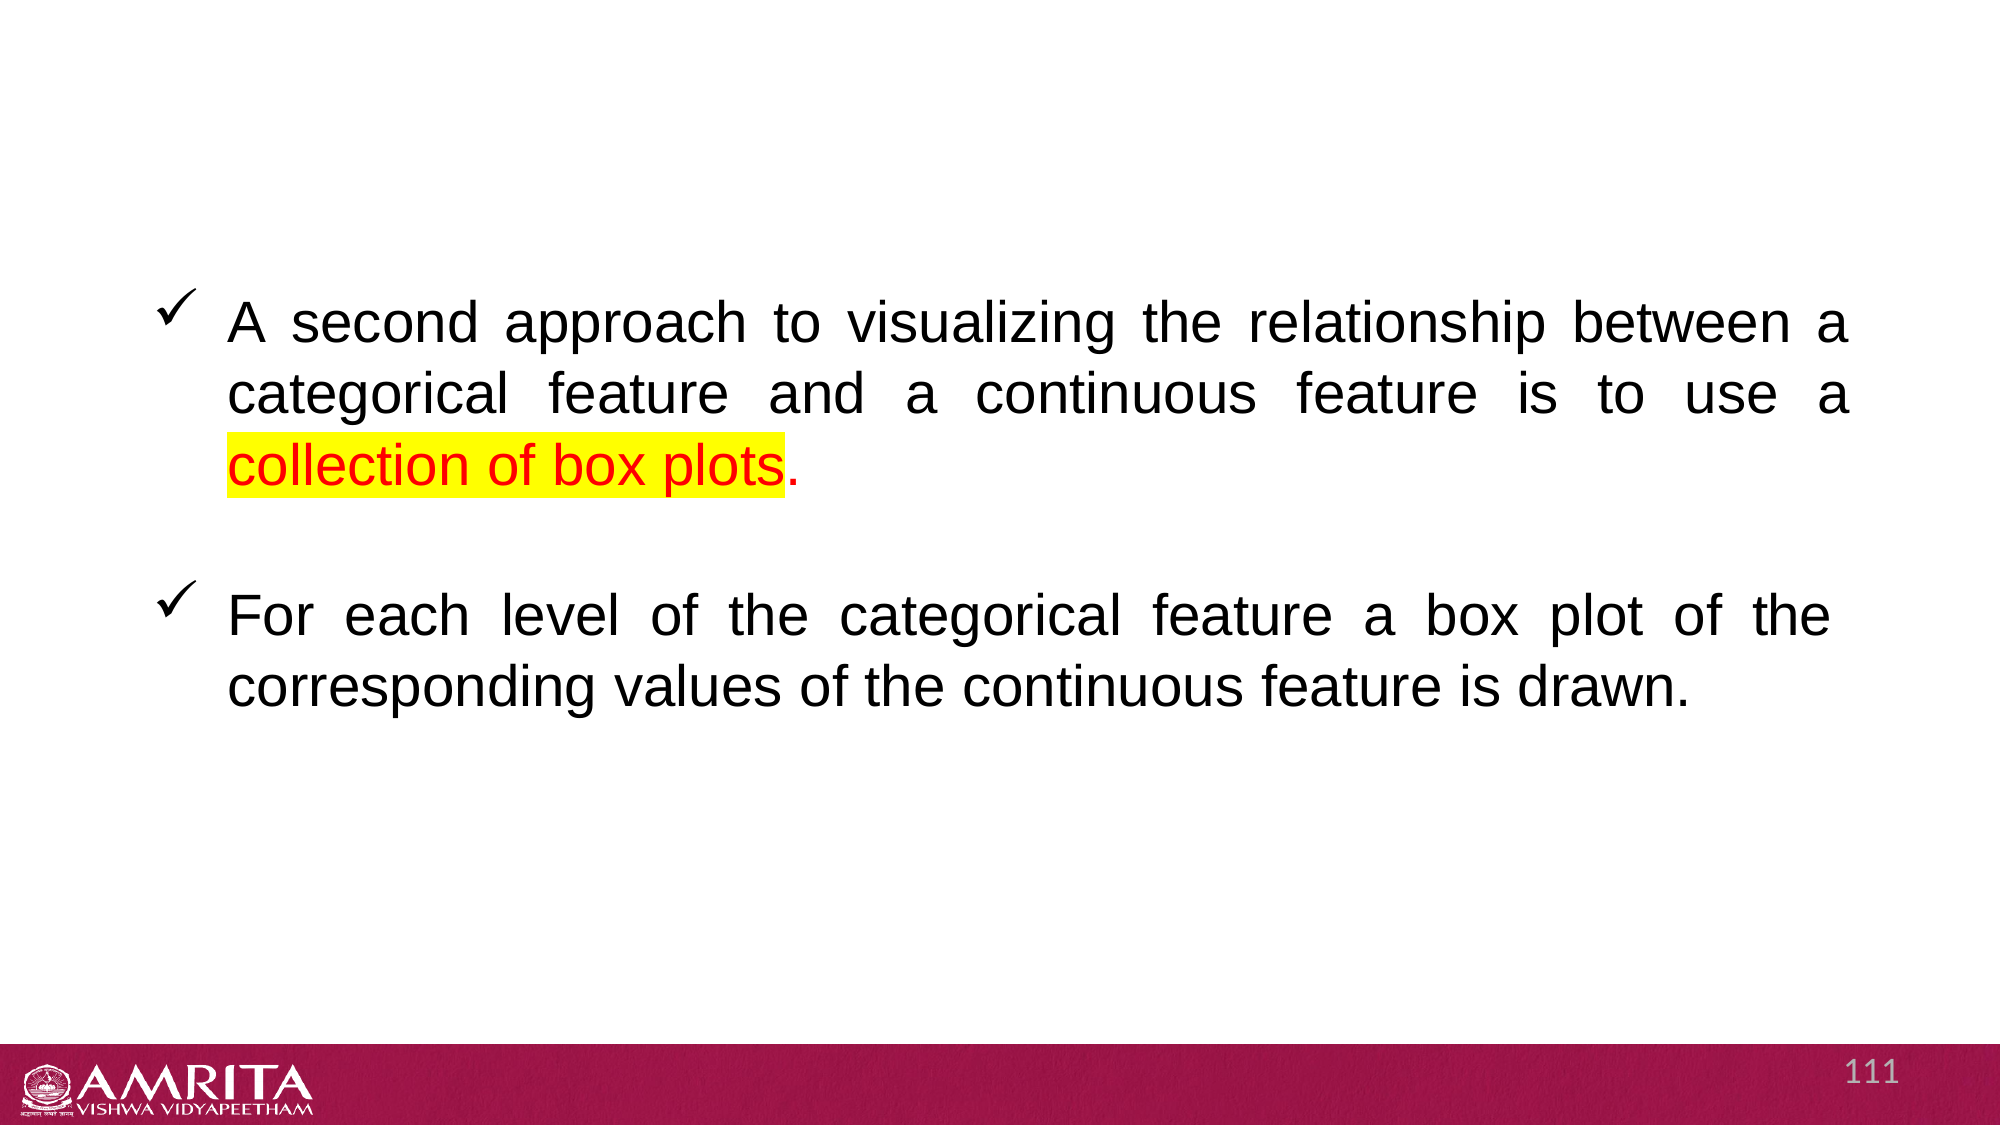

A second approach to visualizing the relationship between a categorical feature and a continuous feature is to use a collection of box plots.

For each level of the categorical feature a box plot of the corresponding values of the continuous feature is drawn.

111